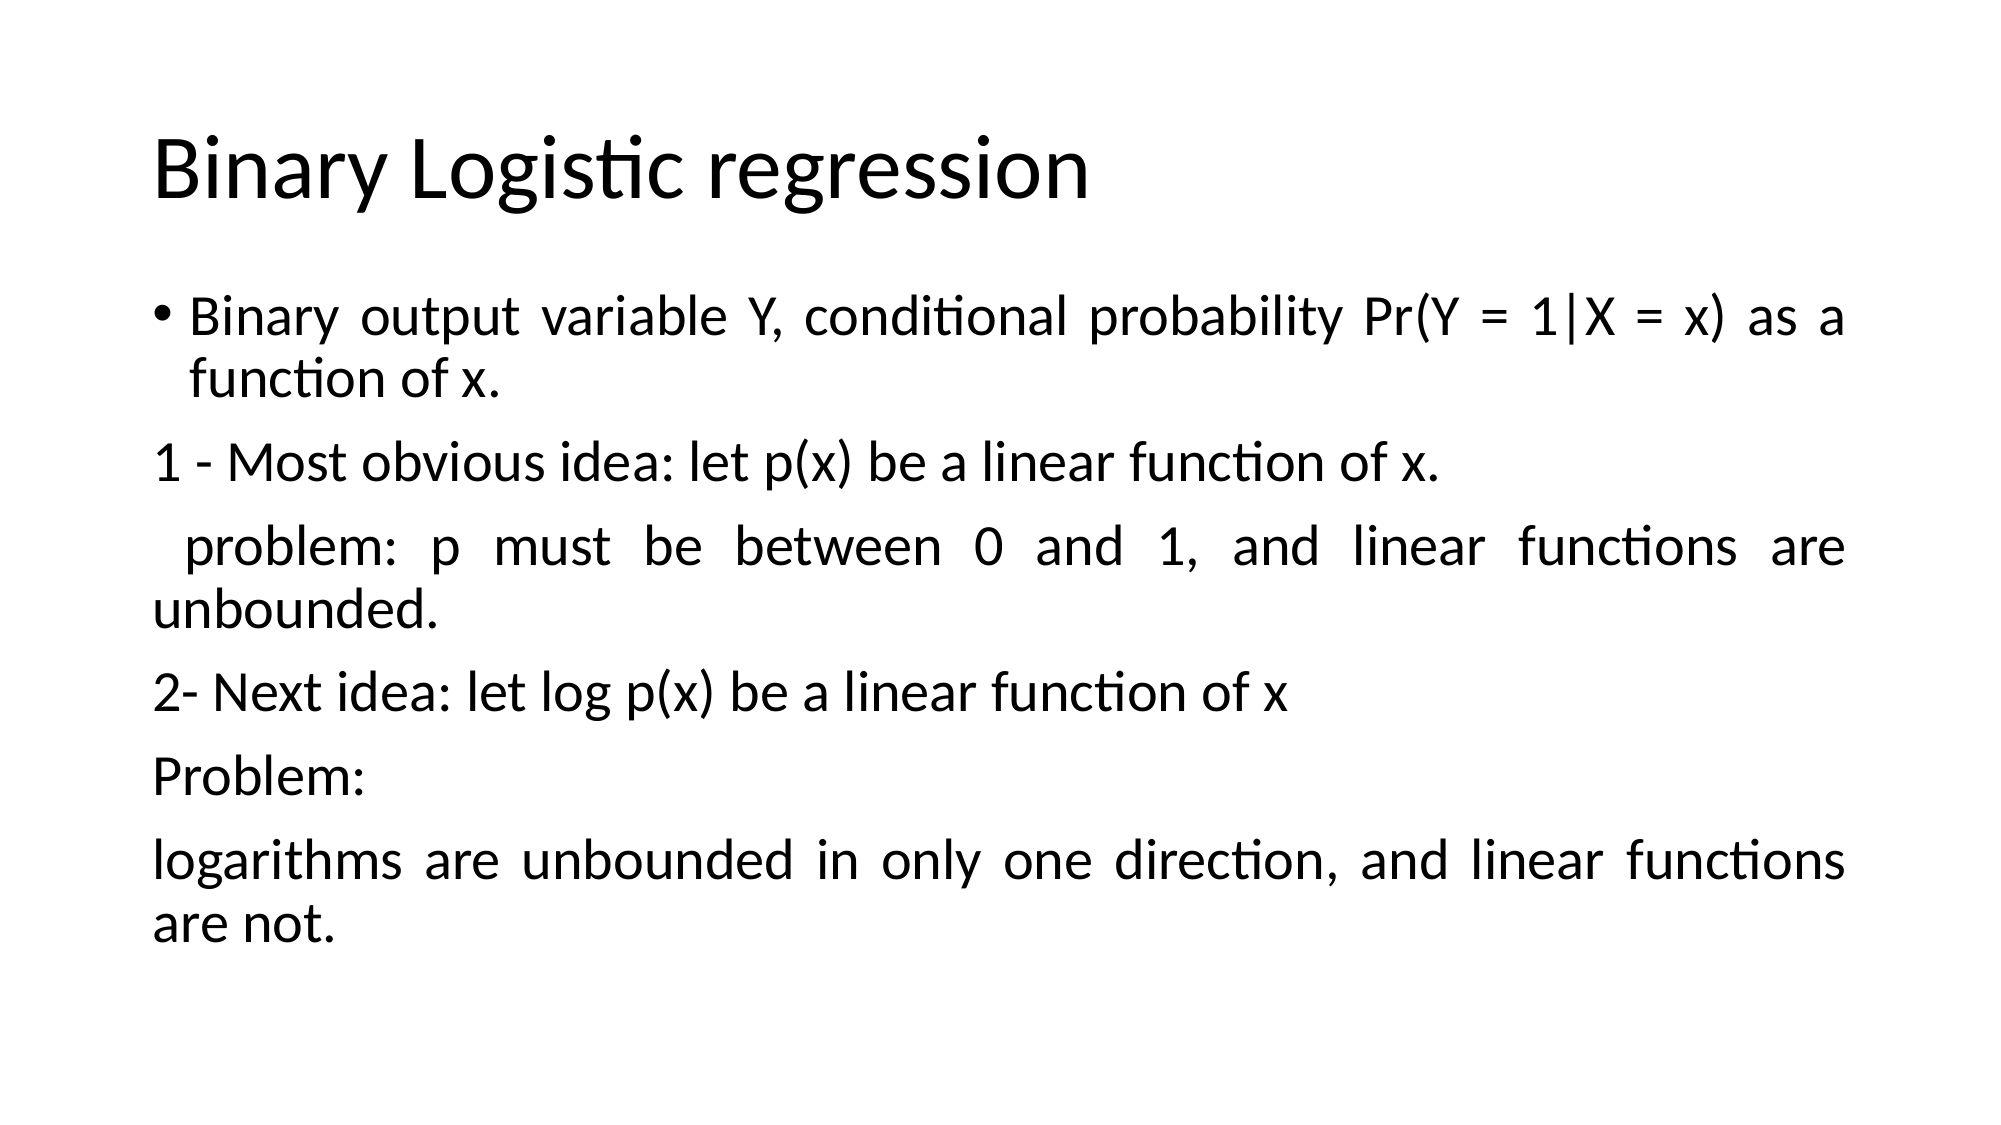

# Binary Logistic regression
Binary output variable Y, conditional probability Pr(Y = 1|X = x) as a function of x.
1 - Most obvious idea: let p(x) be a linear function of x.
 problem: p must be between 0 and 1, and linear functions are unbounded.
2- Next idea: let log p(x) be a linear function of x
Problem:
logarithms are unbounded in only one direction, and linear functions are not.